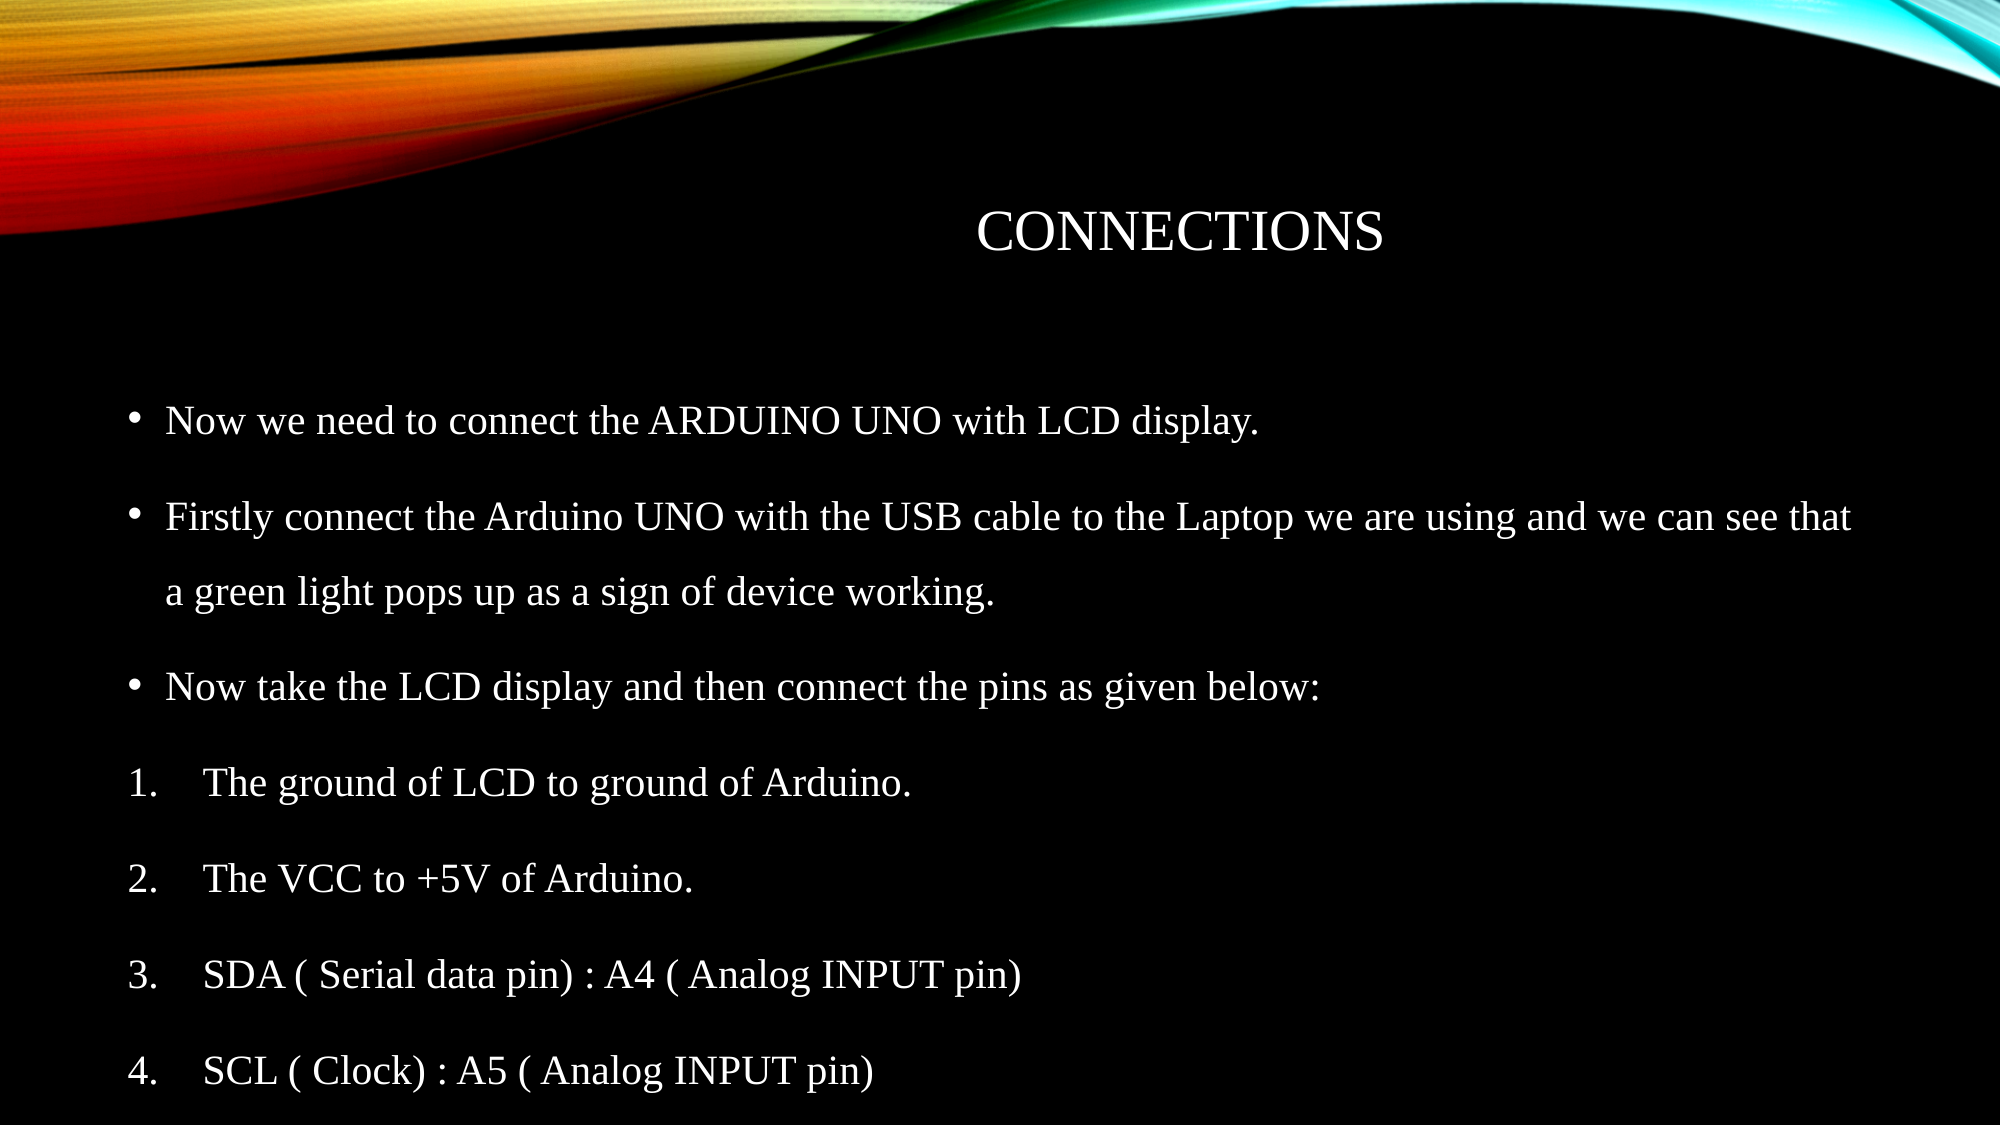

# CONNECTIONS
Now we need to connect the ARDUINO UNO with LCD display.
Firstly connect the Arduino UNO with the USB cable to the Laptop we are using and we can see that a green light pops up as a sign of device working.
Now take the LCD display and then connect the pins as given below:
The ground of LCD to ground of Arduino.
The VCC to +5V of Arduino.
SDA ( Serial data pin) : A4 ( Analog INPUT pin)
SCL ( Clock) : A5 ( Analog INPUT pin)